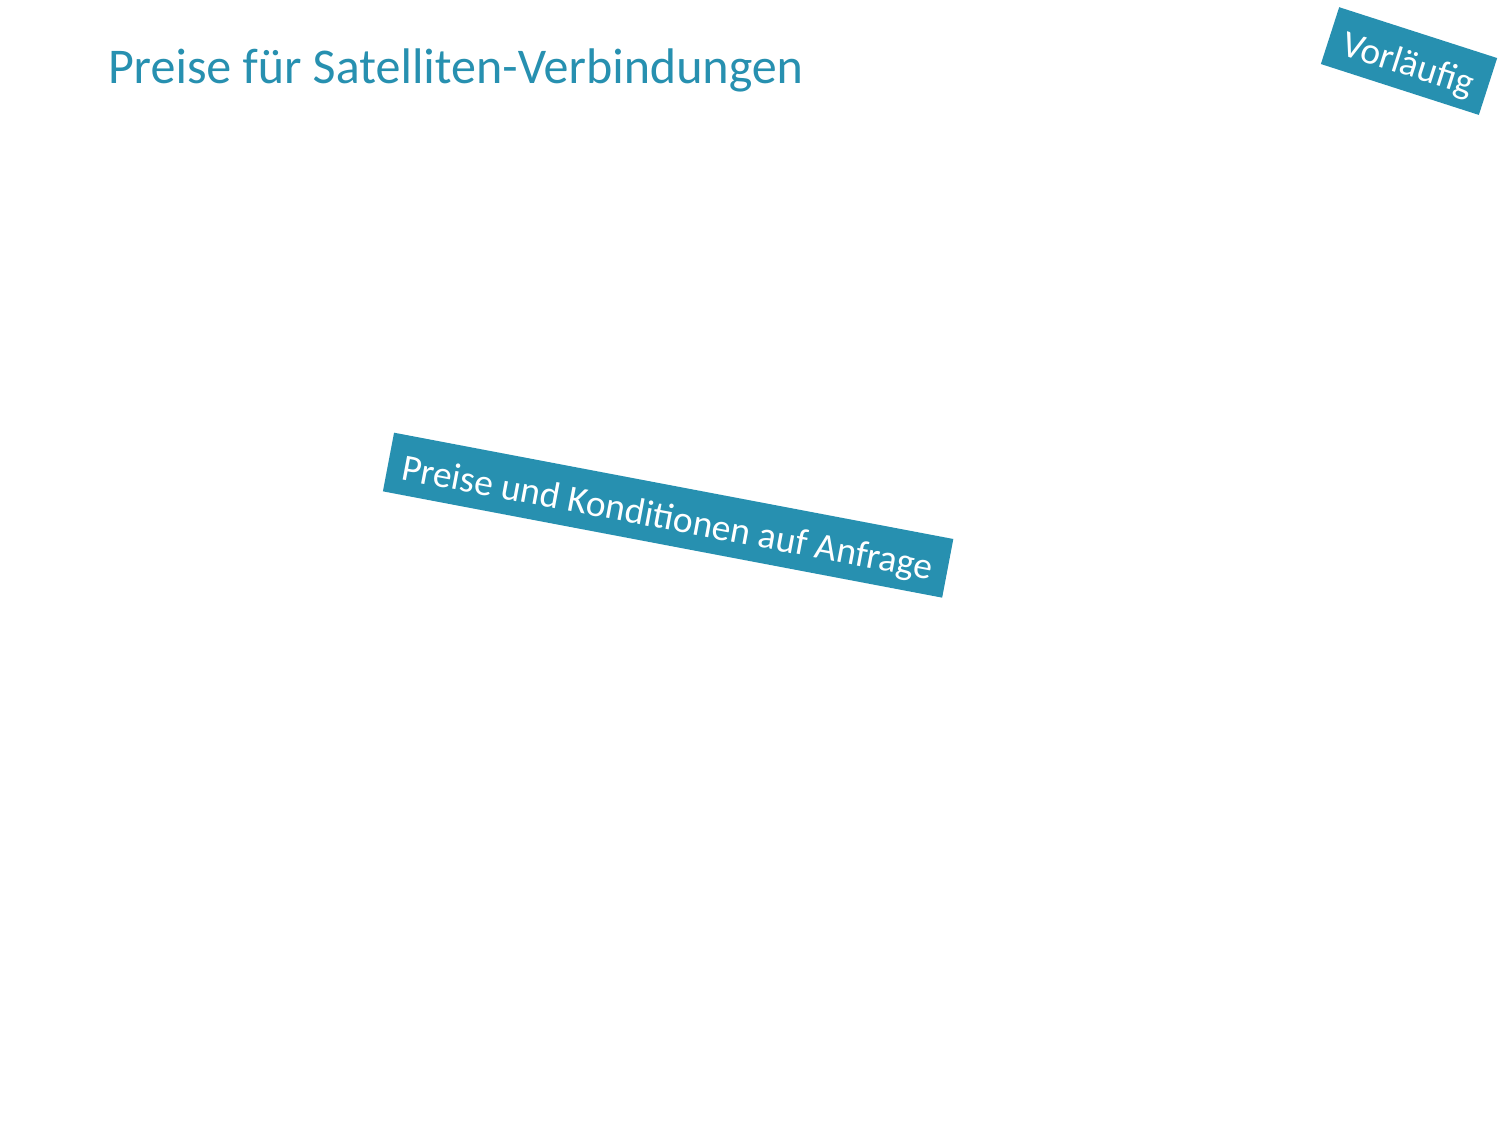

Preise für Satelliten-Verbindungen
Vorläufig
Preise und Konditionen auf Anfrage